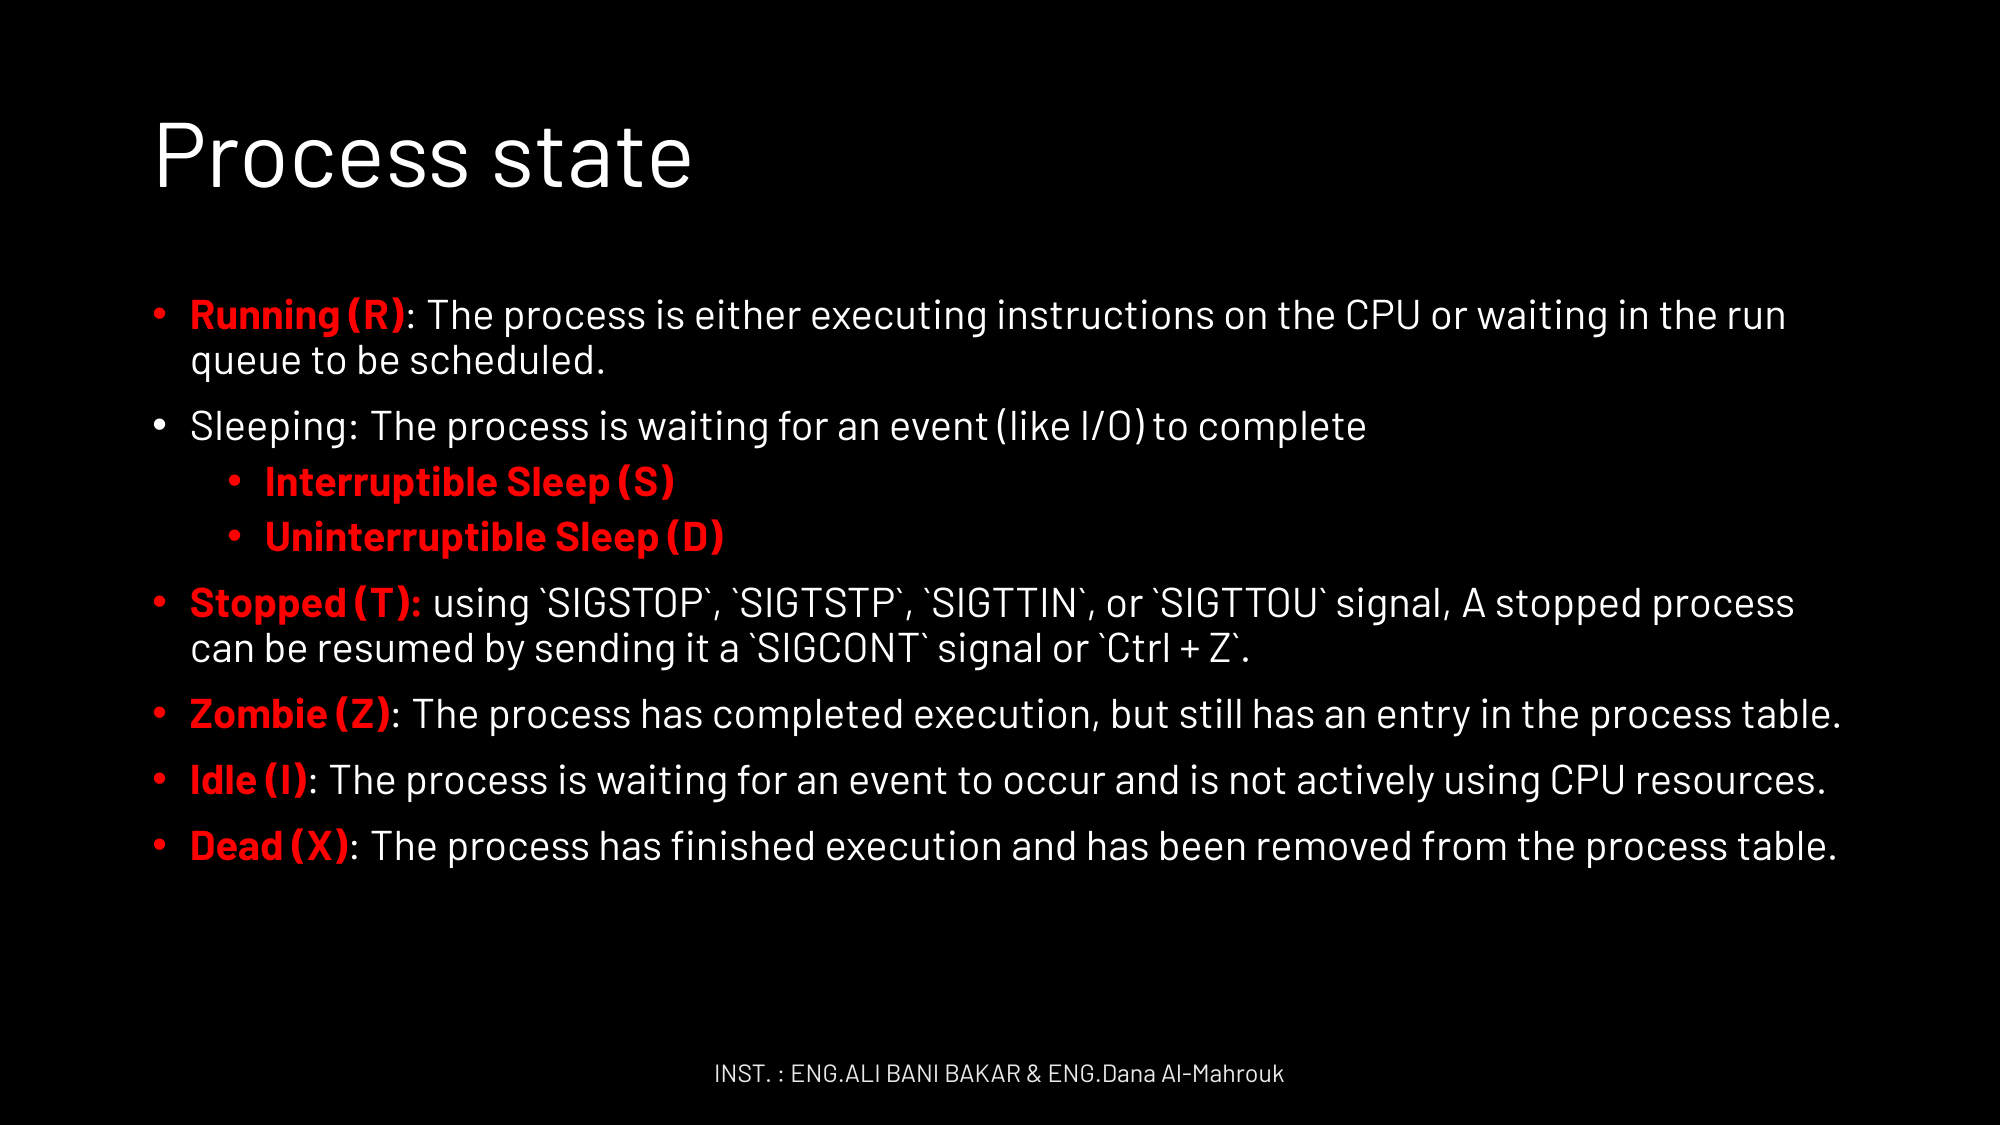

# Process state
Running (R): The process is either executing instructions on the CPU or waiting in the run queue to be scheduled.
Sleeping: The process is waiting for an event (like I/O) to complete
Interruptible Sleep (S)
Uninterruptible Sleep (D)
Stopped (T): using `SIGSTOP`, `SIGTSTP`, `SIGTTIN`, or `SIGTTOU` signal, A stopped process can be resumed by sending it a `SIGCONT` signal or `Ctrl + Z`.
Zombie (Z): The process has completed execution, but still has an entry in the process table.
Idle (I): The process is waiting for an event to occur and is not actively using CPU resources.
Dead (X): The process has finished execution and has been removed from the process table.
INST. : ENG.ALI BANI BAKAR & ENG.Dana Al-Mahrouk